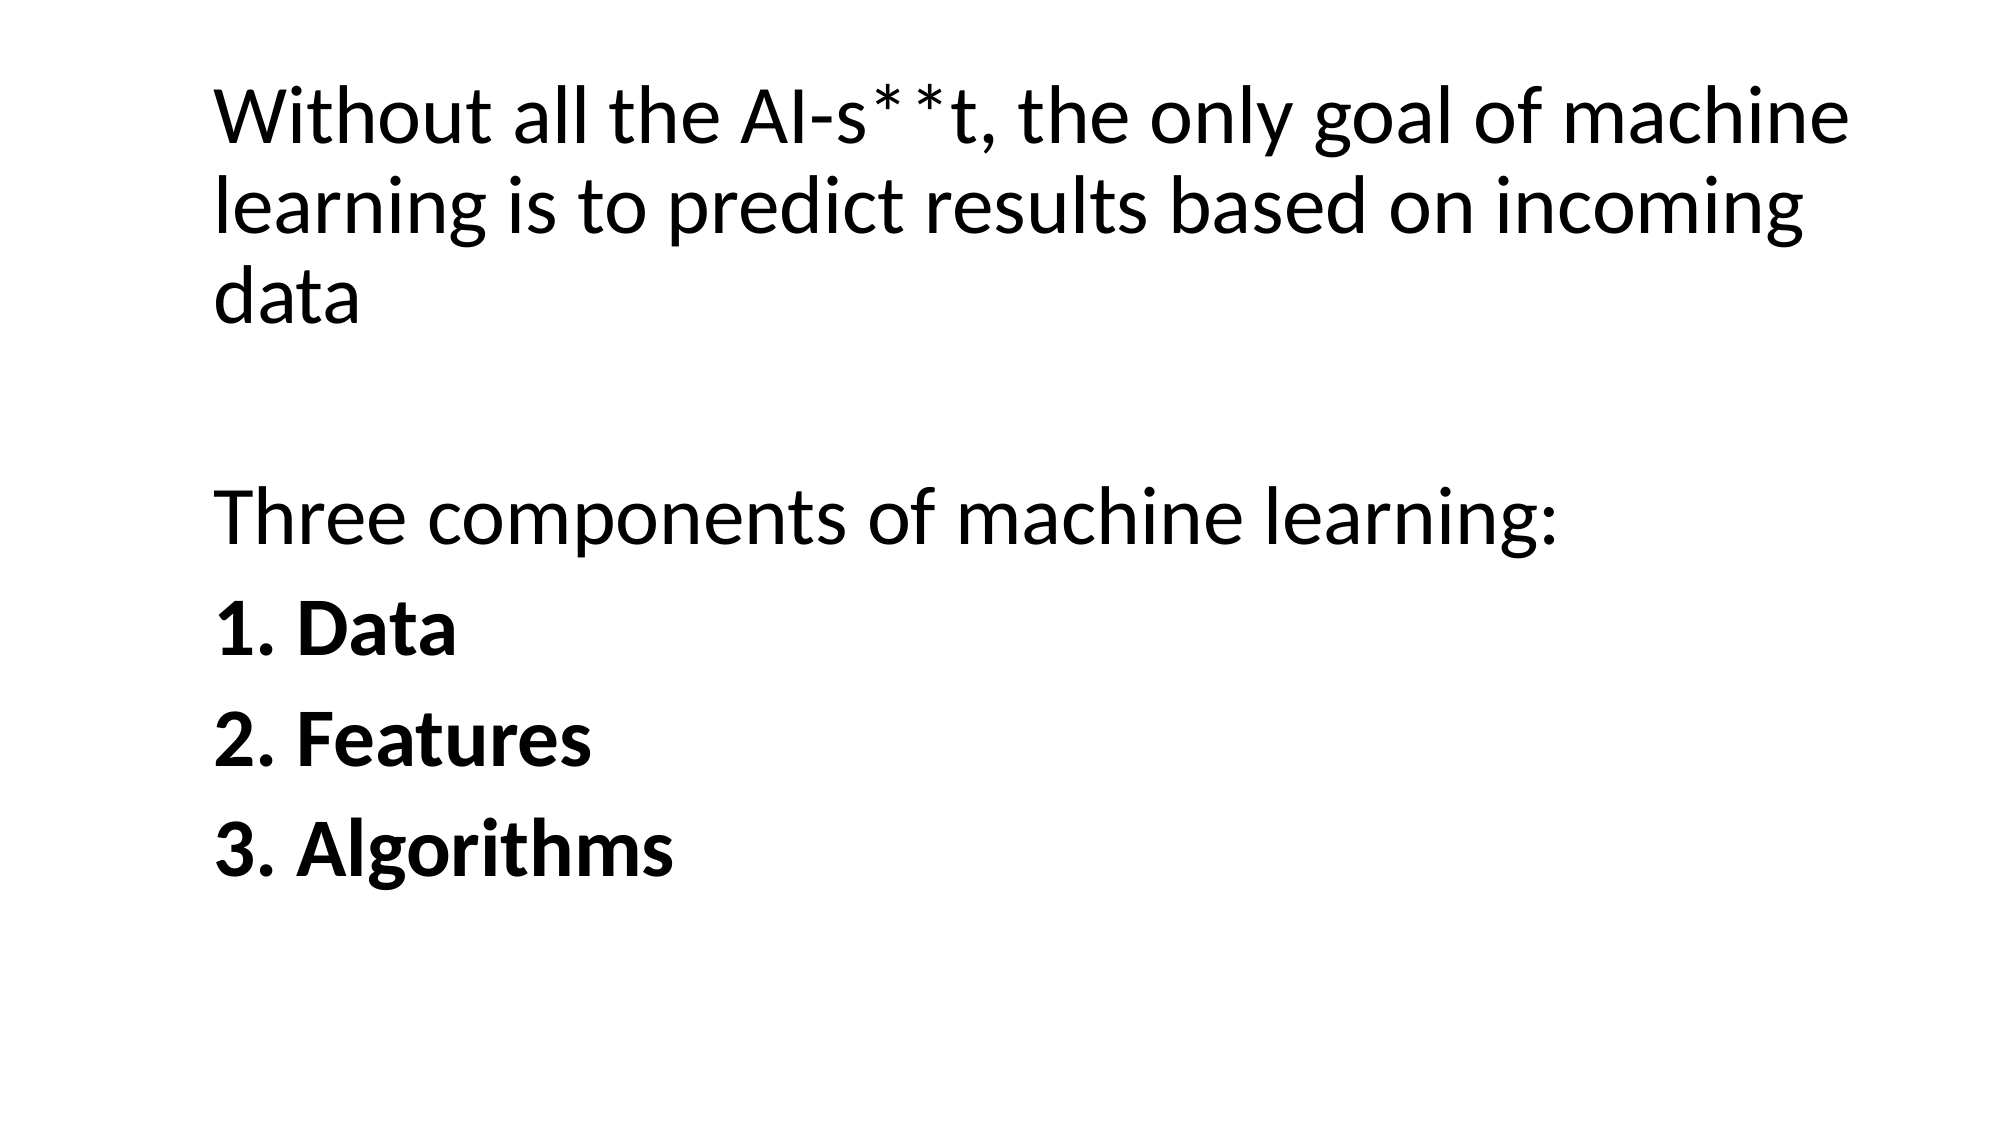

Without all the AI-s**t, the only goal of machine learning is to predict results based on incoming data

Three components of machine learning:
1. Data
2. Features
3. Algorithms